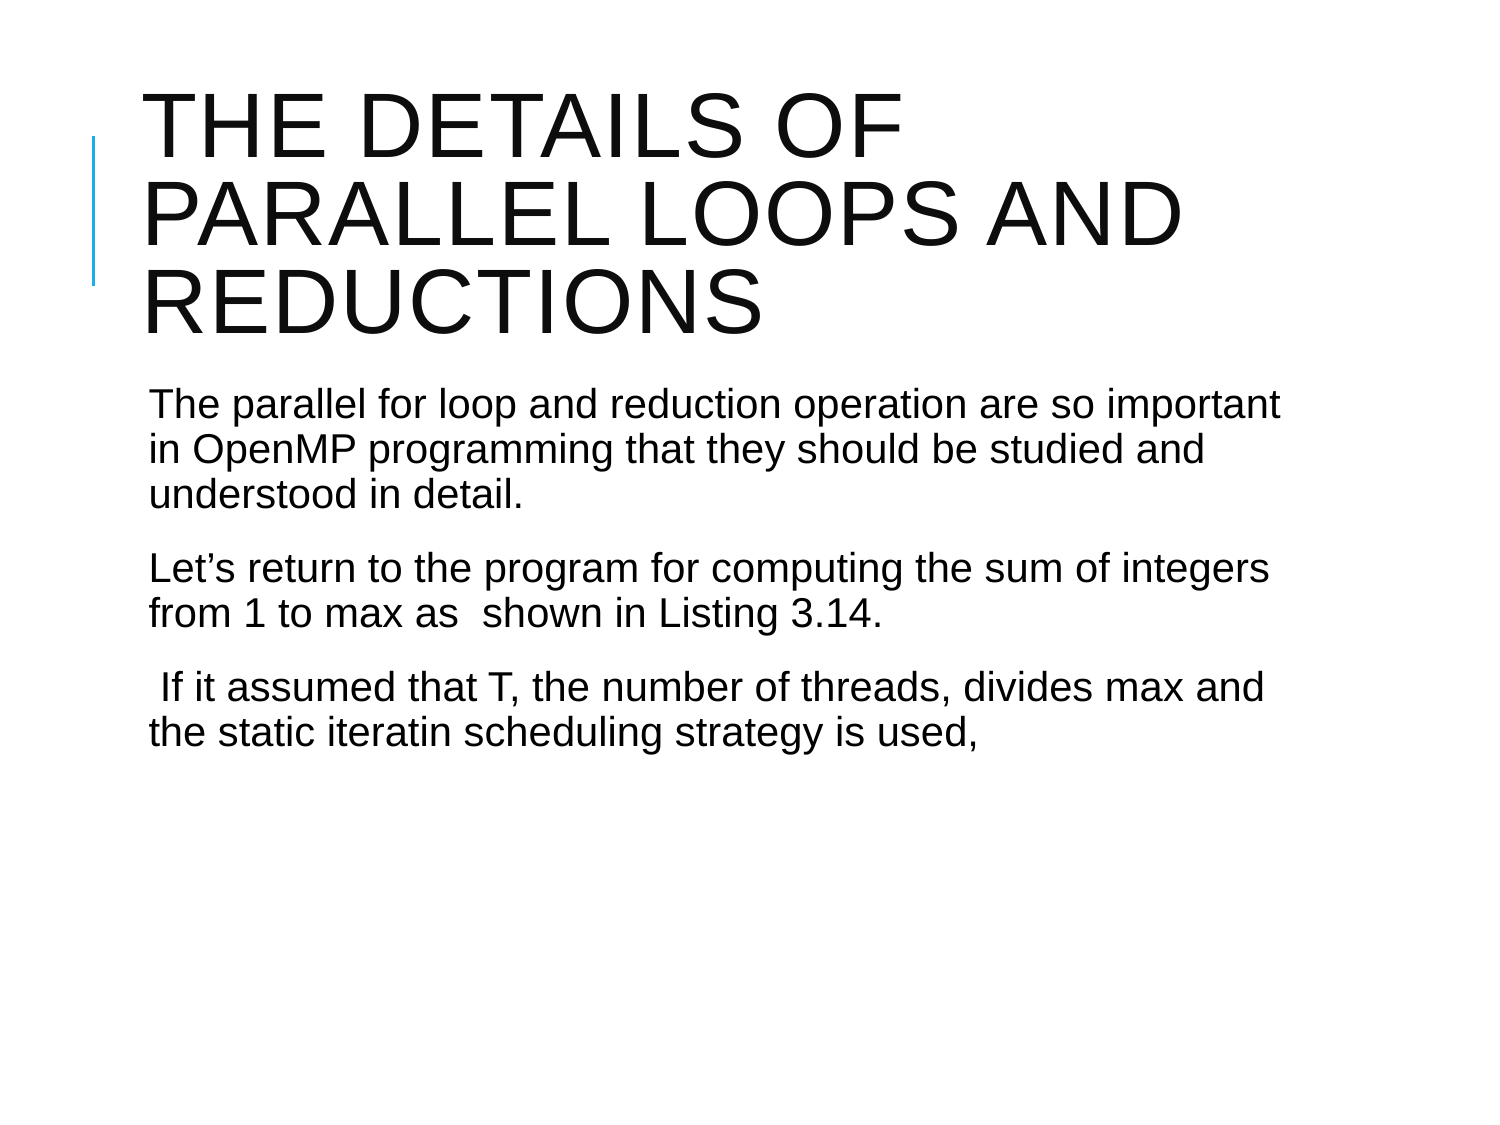

# The details of parallel loops and reductions
The parallel for loop and reduction operation are so important in OpenMP programming that they should be studied and understood in detail.
Let’s return to the program for computing the sum of integers from 1 to max as  shown in Listing 3.14.
 If it assumed that T, the number of threads, divides max and the static iteratin scheduling strategy is used,